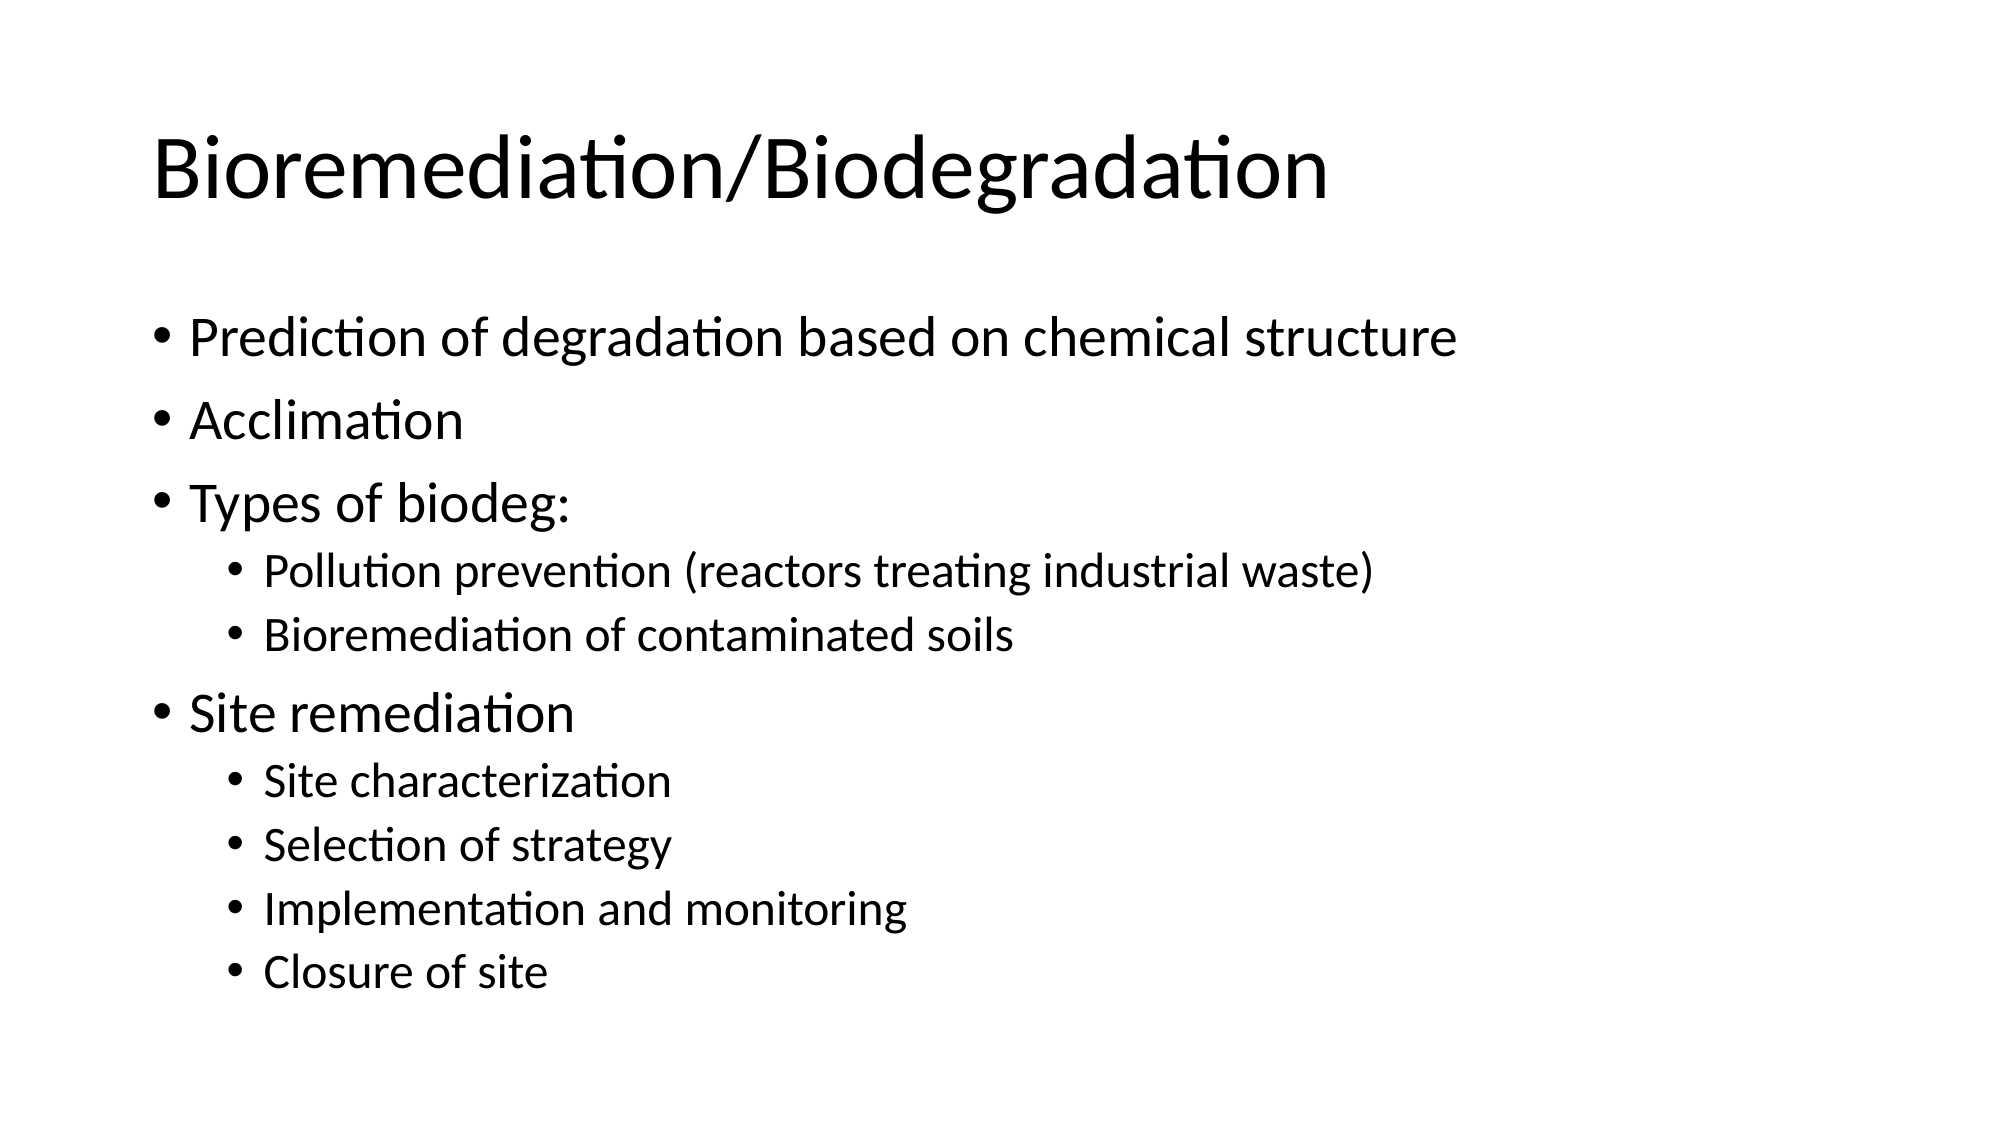

# Bioremediation/Biodegradation
Prediction of degradation based on chemical structure
Acclimation
Types of biodeg:
Pollution prevention (reactors treating industrial waste)
Bioremediation of contaminated soils
Site remediation
Site characterization
Selection of strategy
Implementation and monitoring
Closure of site